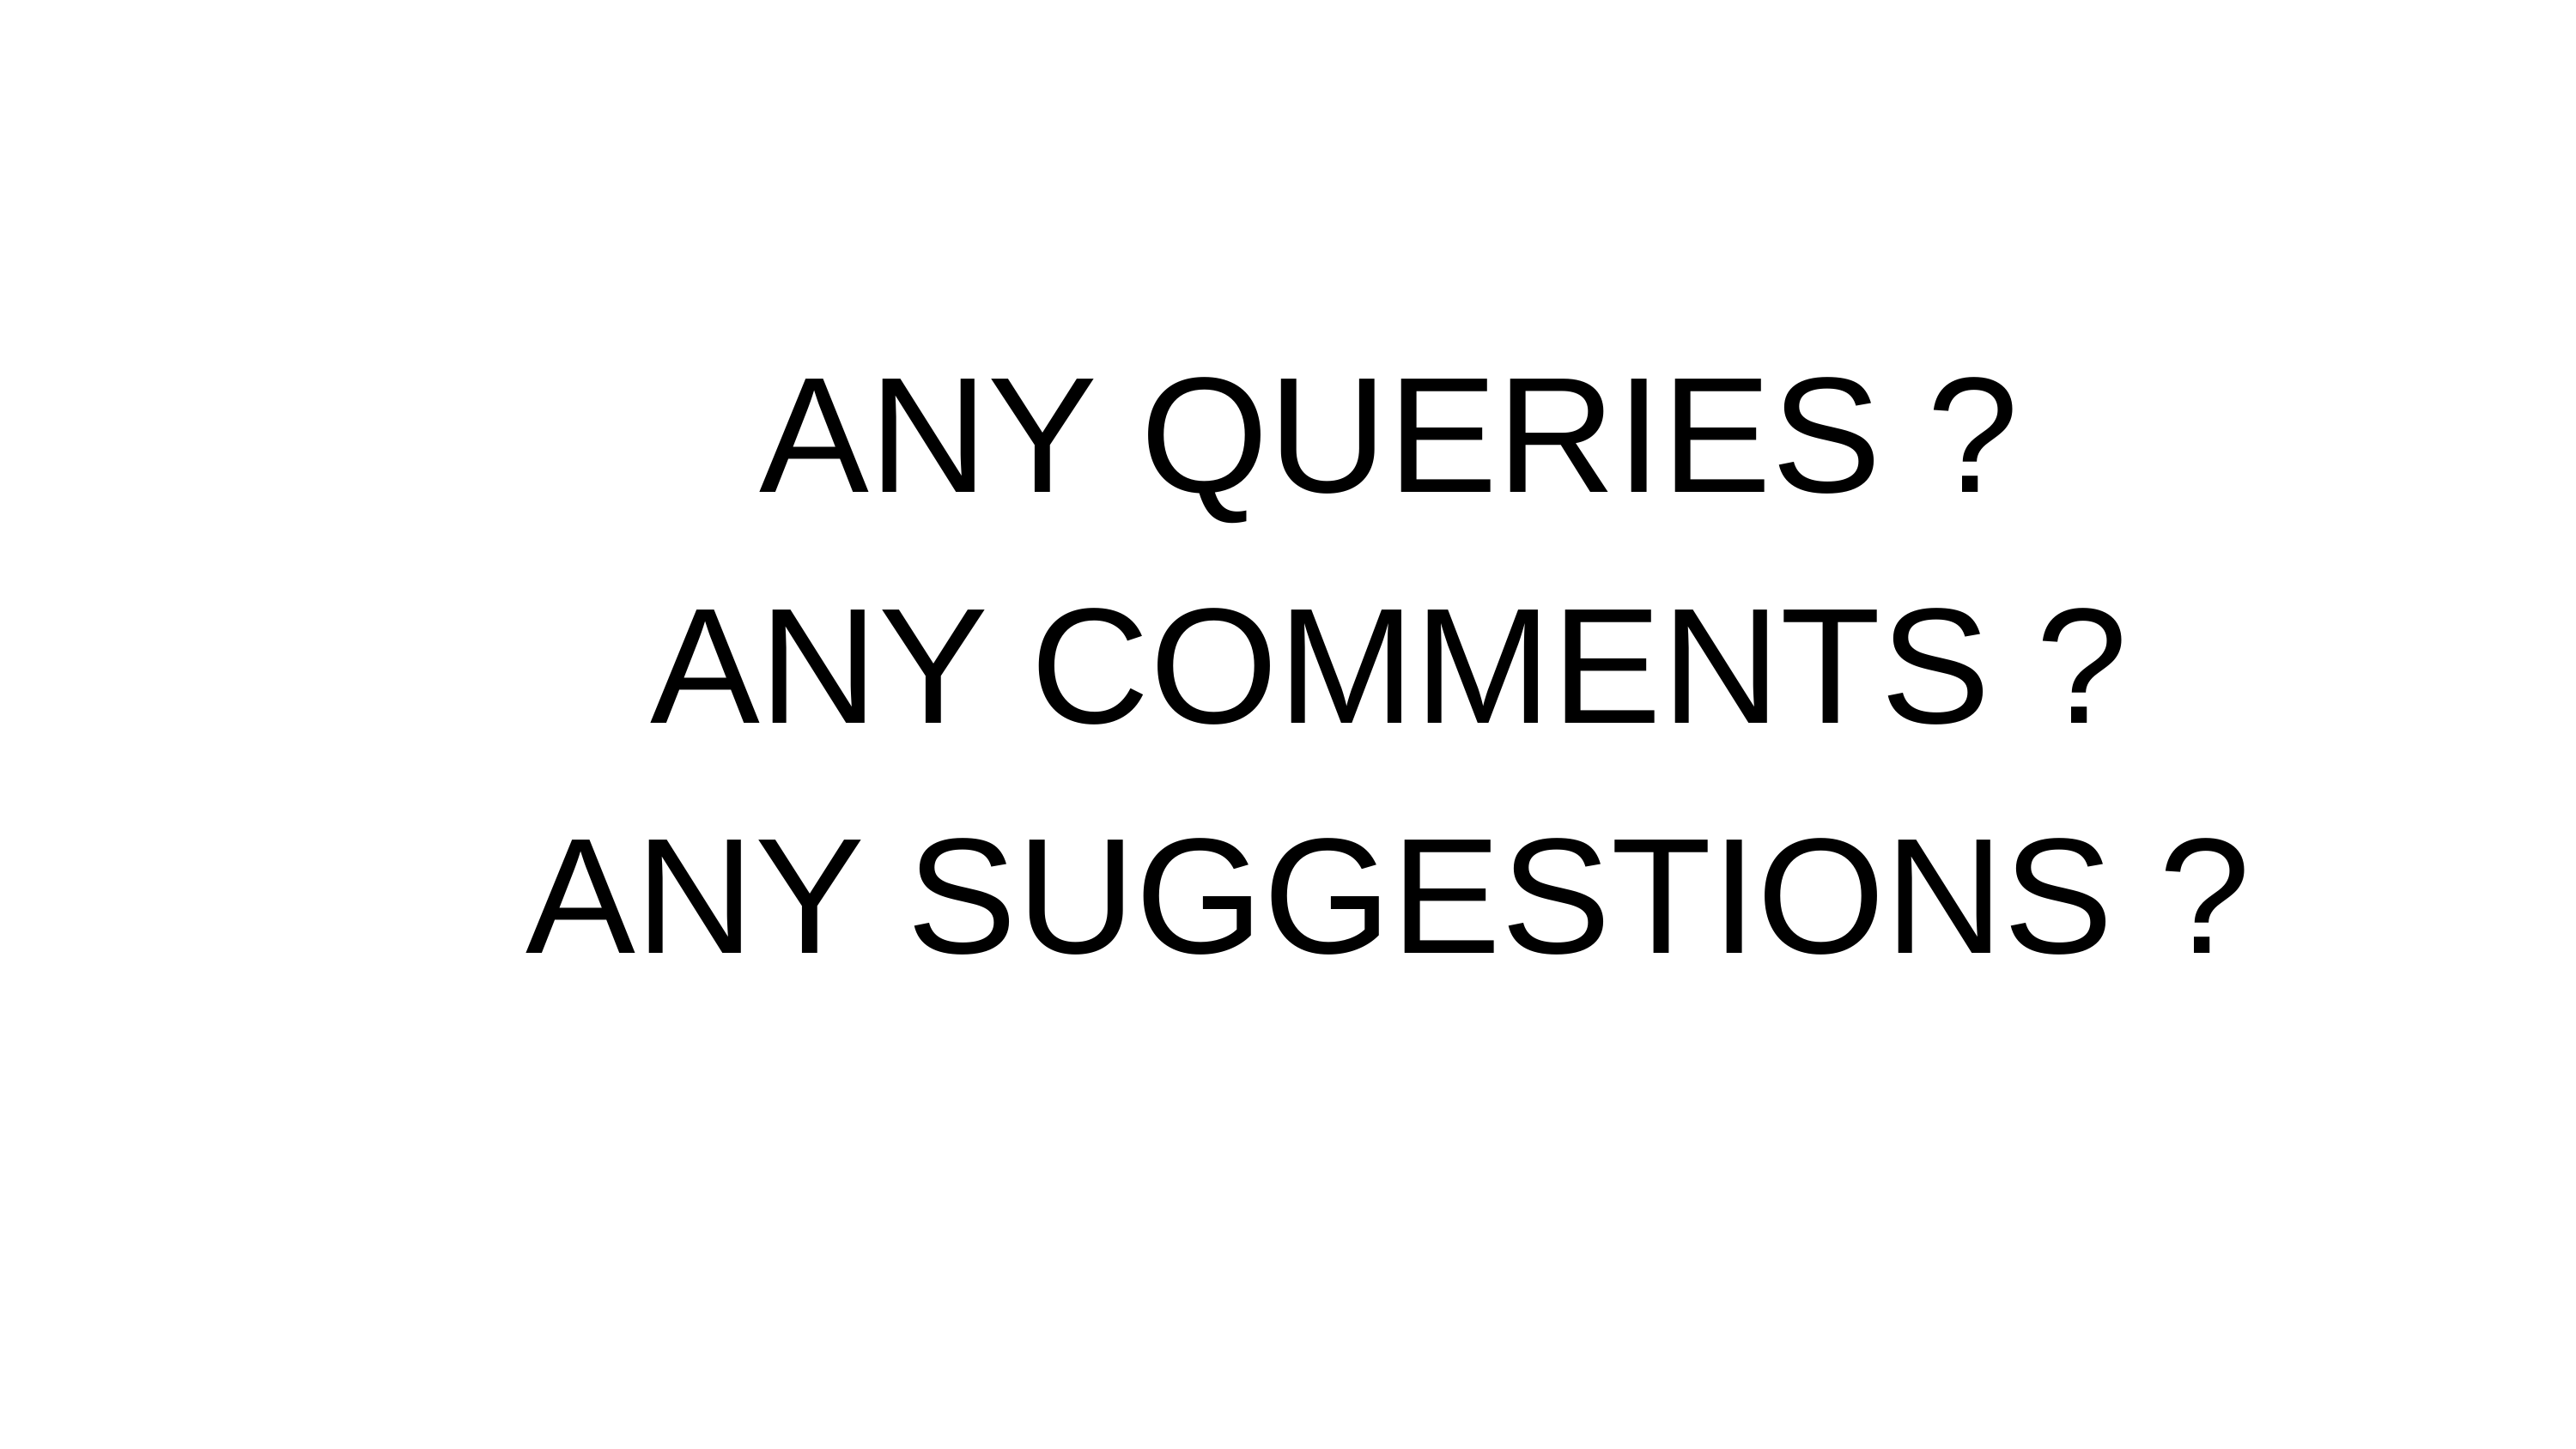

ANY QUERIES ?
ANY COMMENTS ?
ANY SUGGESTIONS ?